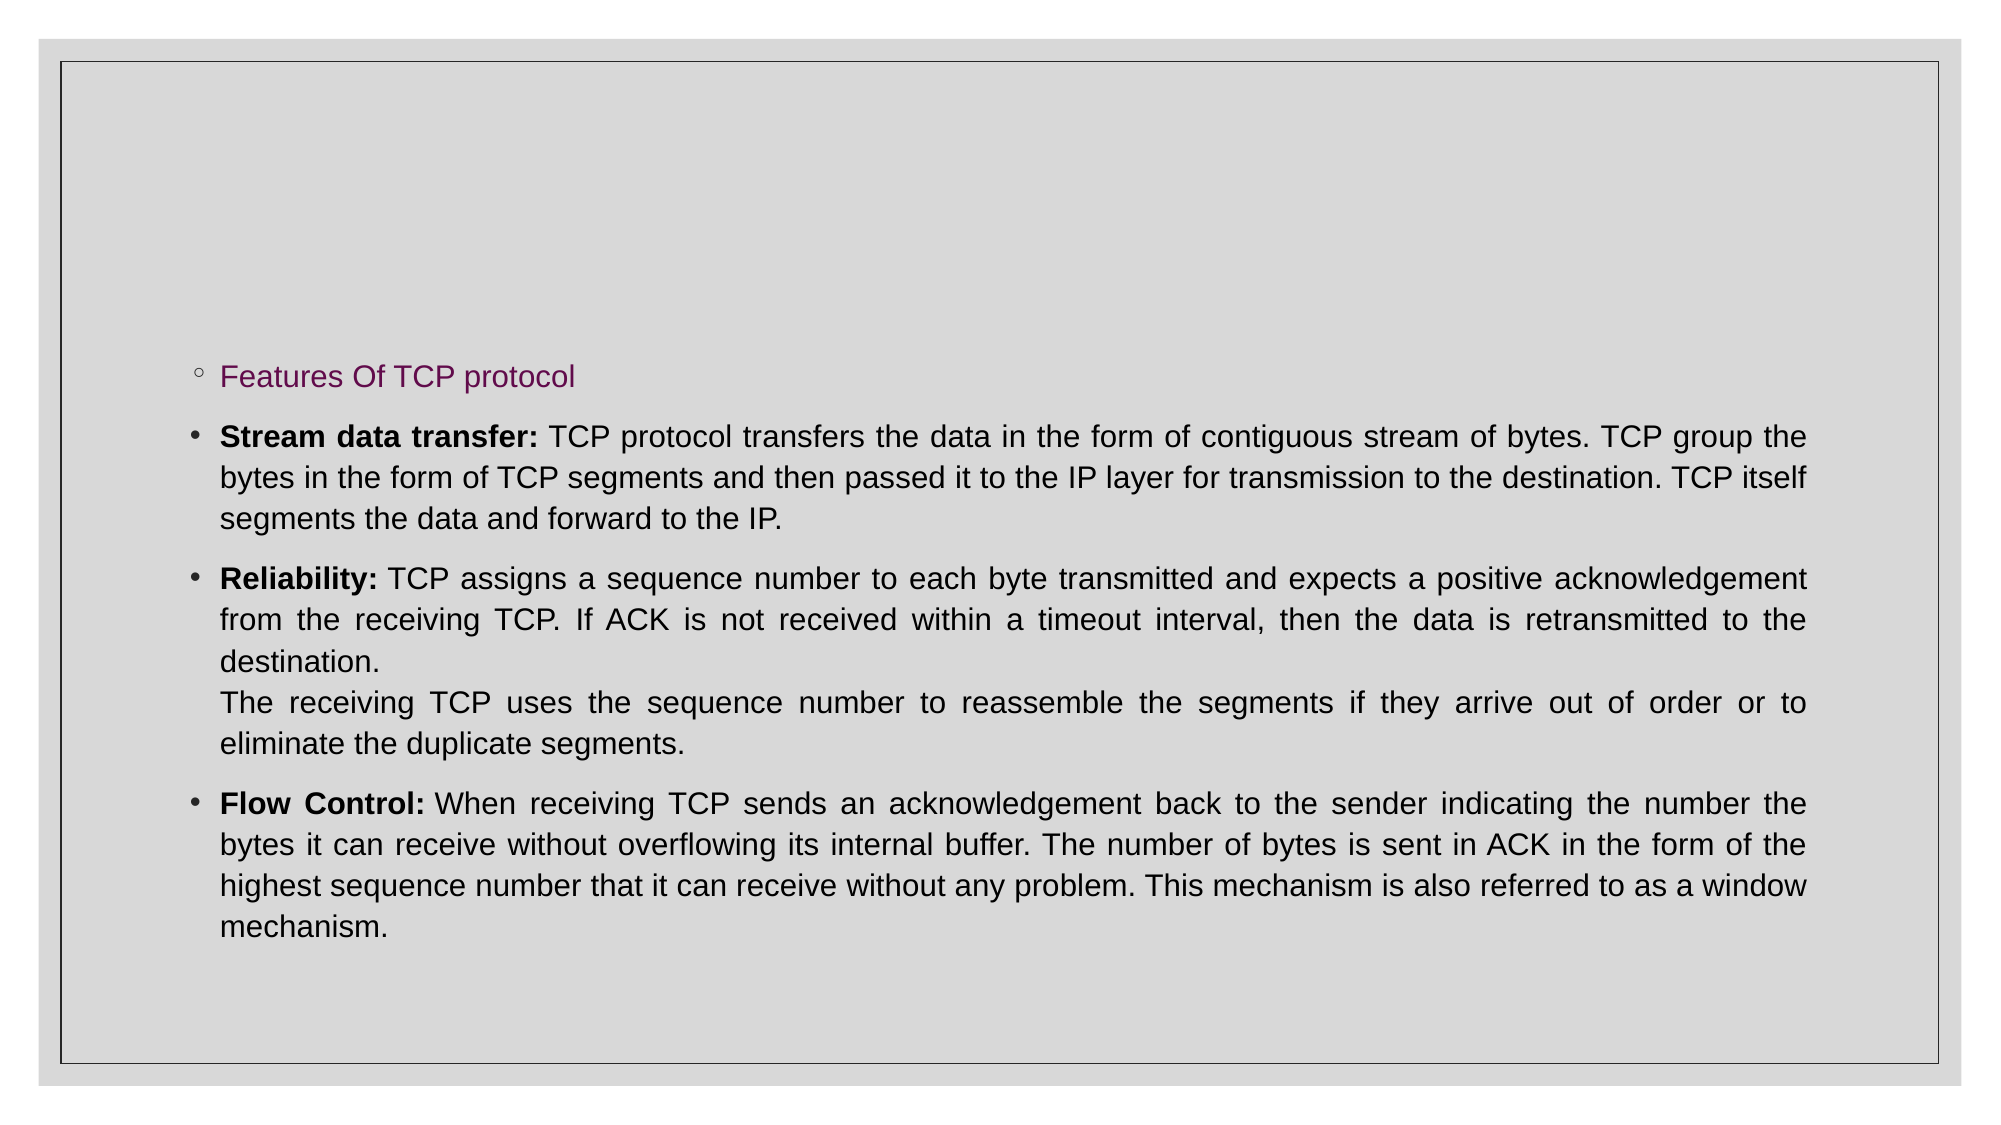

Features Of TCP protocol
Stream data transfer: TCP protocol transfers the data in the form of contiguous stream of bytes. TCP group the bytes in the form of TCP segments and then passed it to the IP layer for transmission to the destination. TCP itself segments the data and forward to the IP.
Reliability: TCP assigns a sequence number to each byte transmitted and expects a positive acknowledgement from the receiving TCP. If ACK is not received within a timeout interval, then the data is retransmitted to the destination.
The receiving TCP uses the sequence number to reassemble the segments if they arrive out of order or to eliminate the duplicate segments.
Flow Control: When receiving TCP sends an acknowledgement back to the sender indicating the number the bytes it can receive without overflowing its internal buffer. The number of bytes is sent in ACK in the form of the highest sequence number that it can receive without any problem. This mechanism is also referred to as a window mechanism.